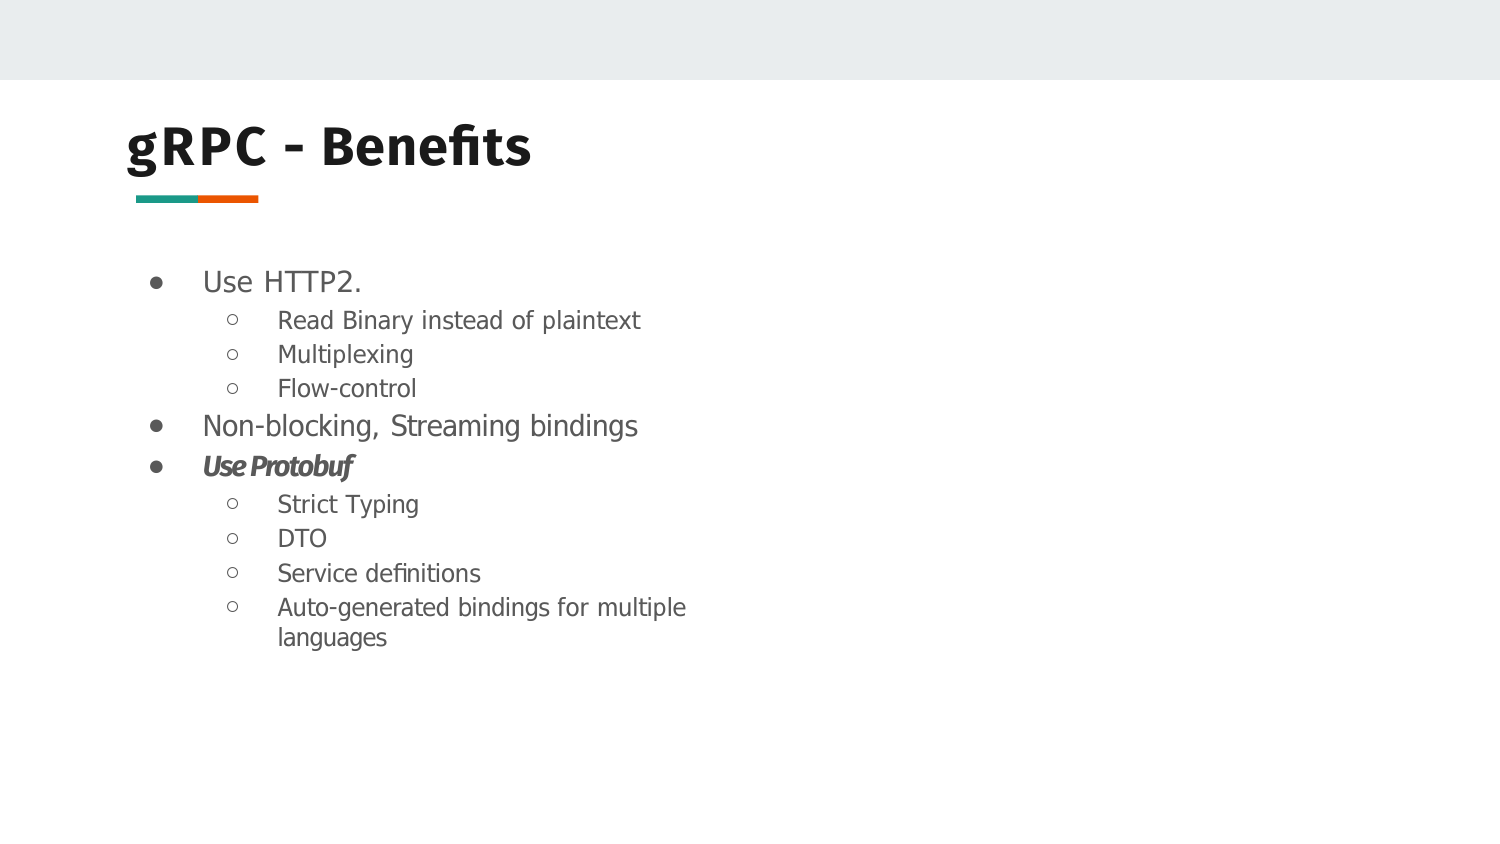

# gRPC - Beneﬁts
Use HTTP2.
Read Binary instead of plaintext
Multiplexing
Flow-control
Non-blocking, Streaming bindings
Use Protobuf
Strict Typing
DTO
Service deﬁnitions
Auto-generated bindings for multiple languages